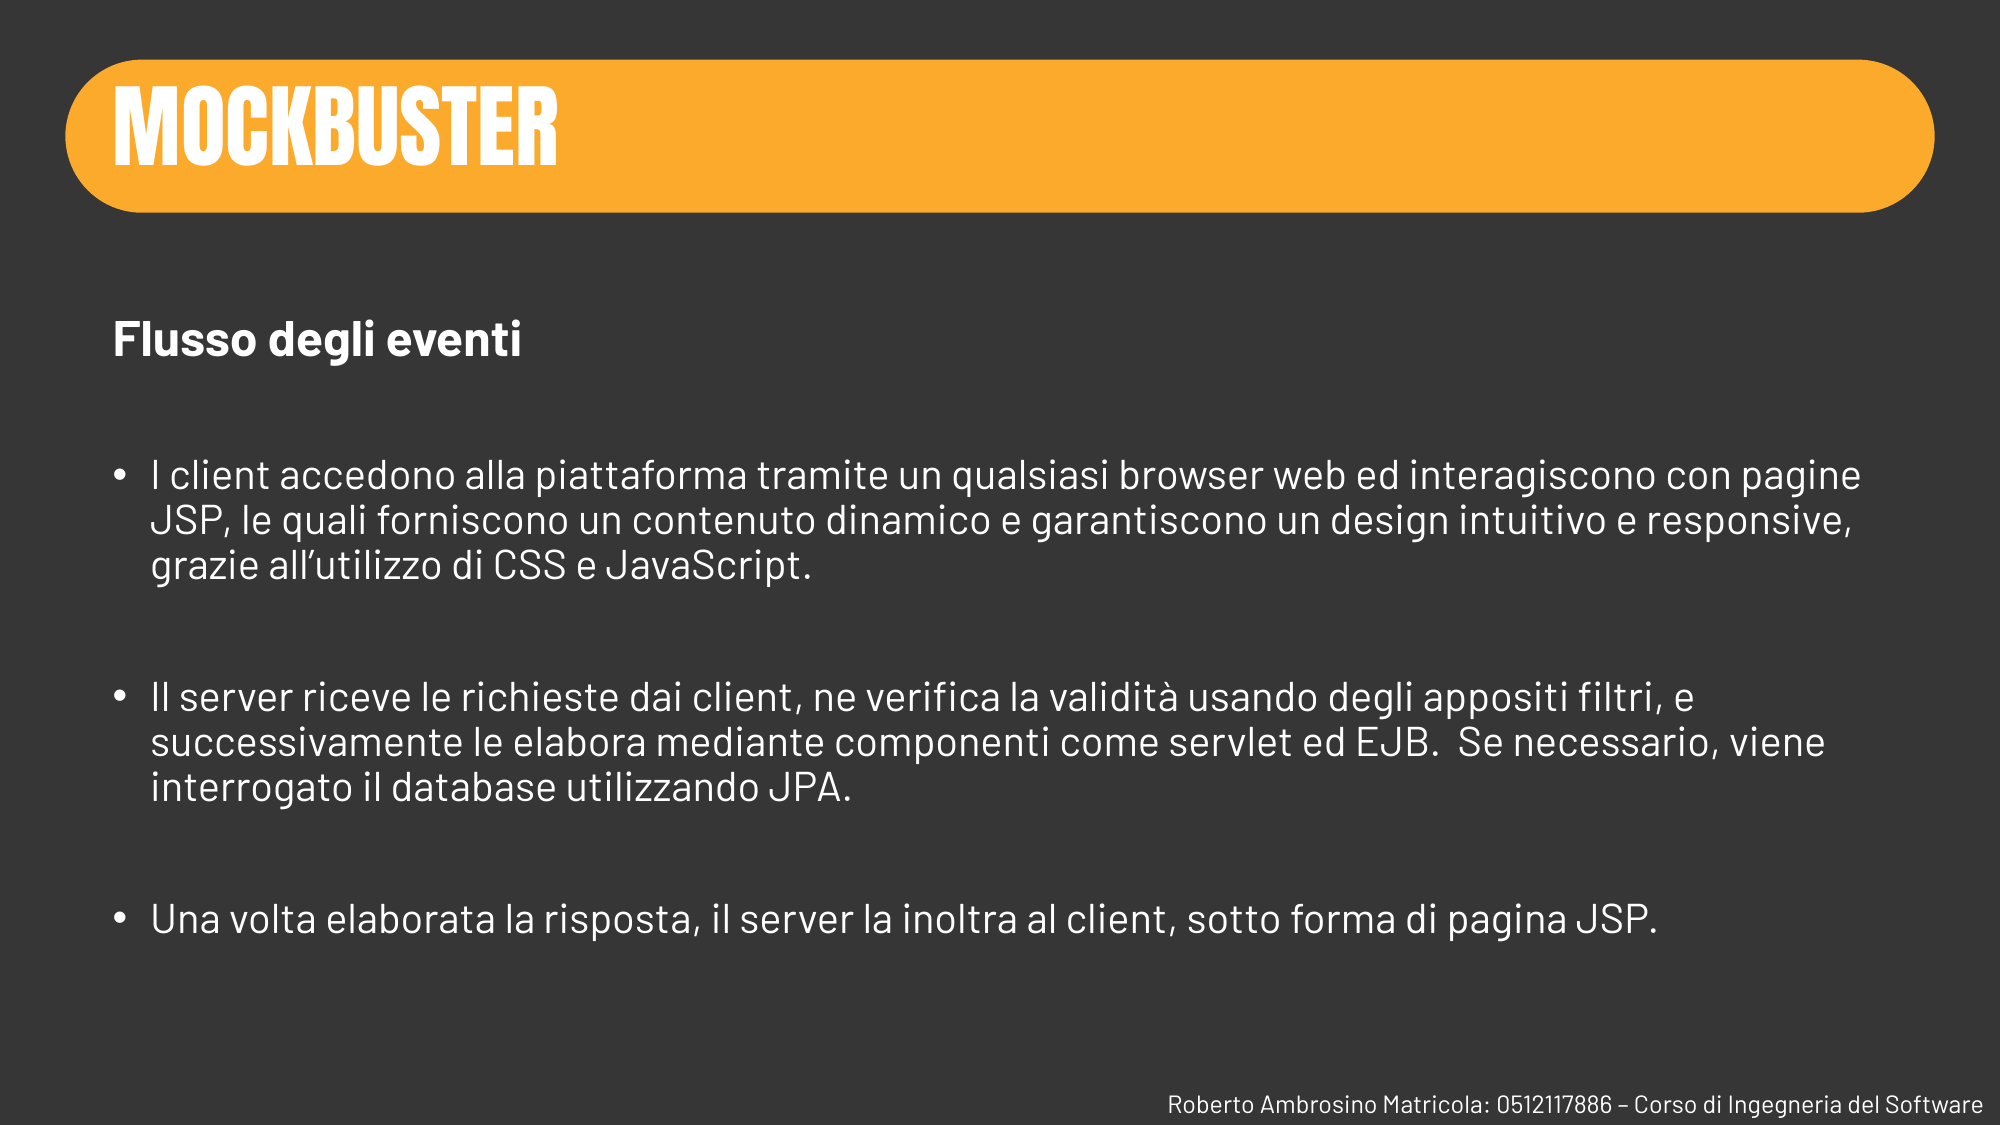

# MOCKBUSTER
Flusso degli eventi

I client accedono alla piattaforma tramite un qualsiasi browser web ed interagiscono con pagine JSP, le quali forniscono un contenuto dinamico e garantiscono un design intuitivo e responsive, grazie all’utilizzo di CSS e JavaScript.

Il server riceve le richieste dai client, ne verifica la validità usando degli appositi filtri, e successivamente le elabora mediante componenti come servlet ed EJB.  Se necessario, viene interrogato il database utilizzando JPA.

Una volta elaborata la risposta, il server la inoltra al client, sotto forma di pagina JSP.
Roberto Ambrosino Matricola: 0512117886 – Corso di Ingegneria del Software